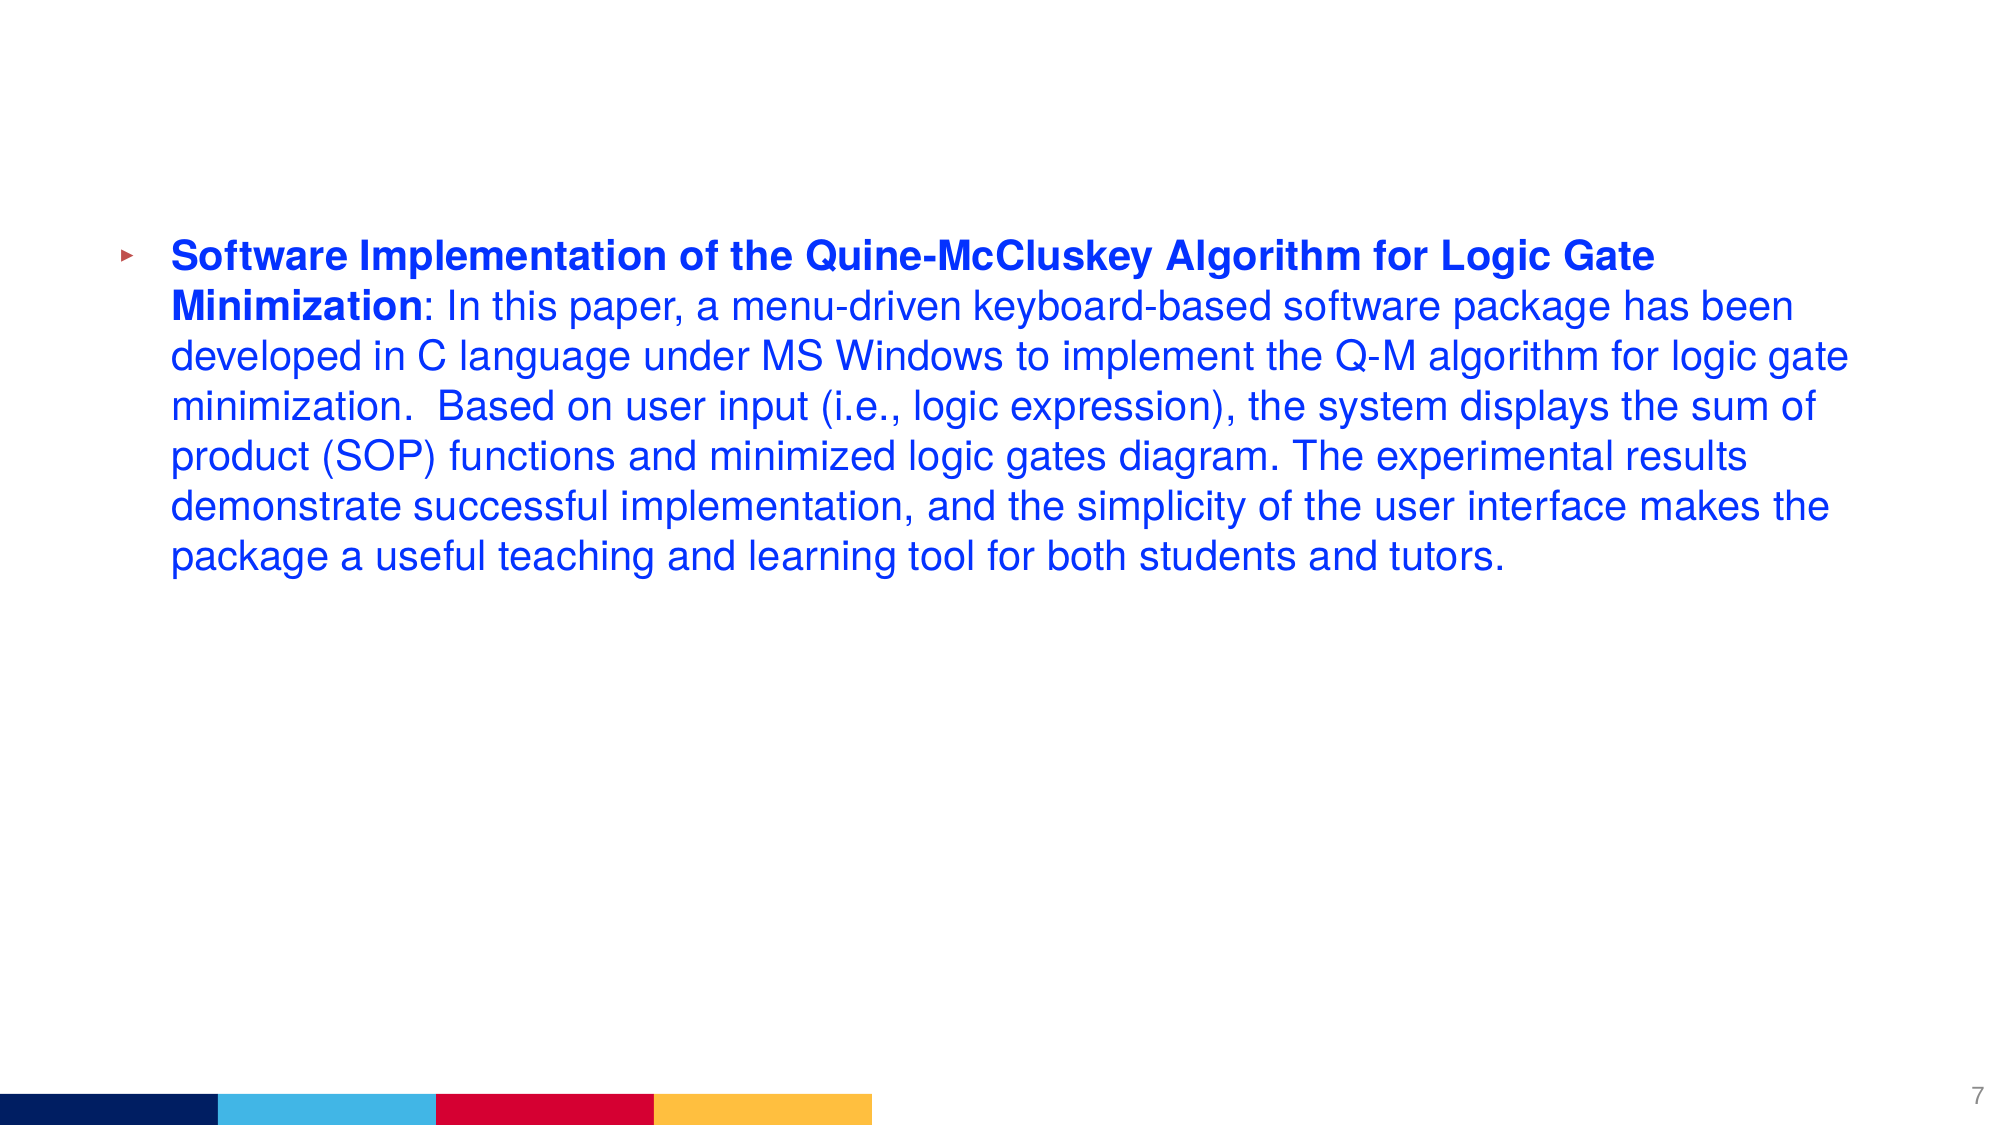

#
Software Implementation of the Quine-McCluskey Algorithm for Logic Gate Minimization: In this paper, a menu-driven keyboard-based software package has been developed in C language under MS Windows to implement the Q-M algorithm for logic gate minimization.  Based on user input (i.e., logic expression), the system displays the sum of product (SOP) functions and minimized logic gates diagram. The experimental results demonstrate successful implementation, and the simplicity of the user interface makes the package a useful teaching and learning tool for both students and tutors.

7